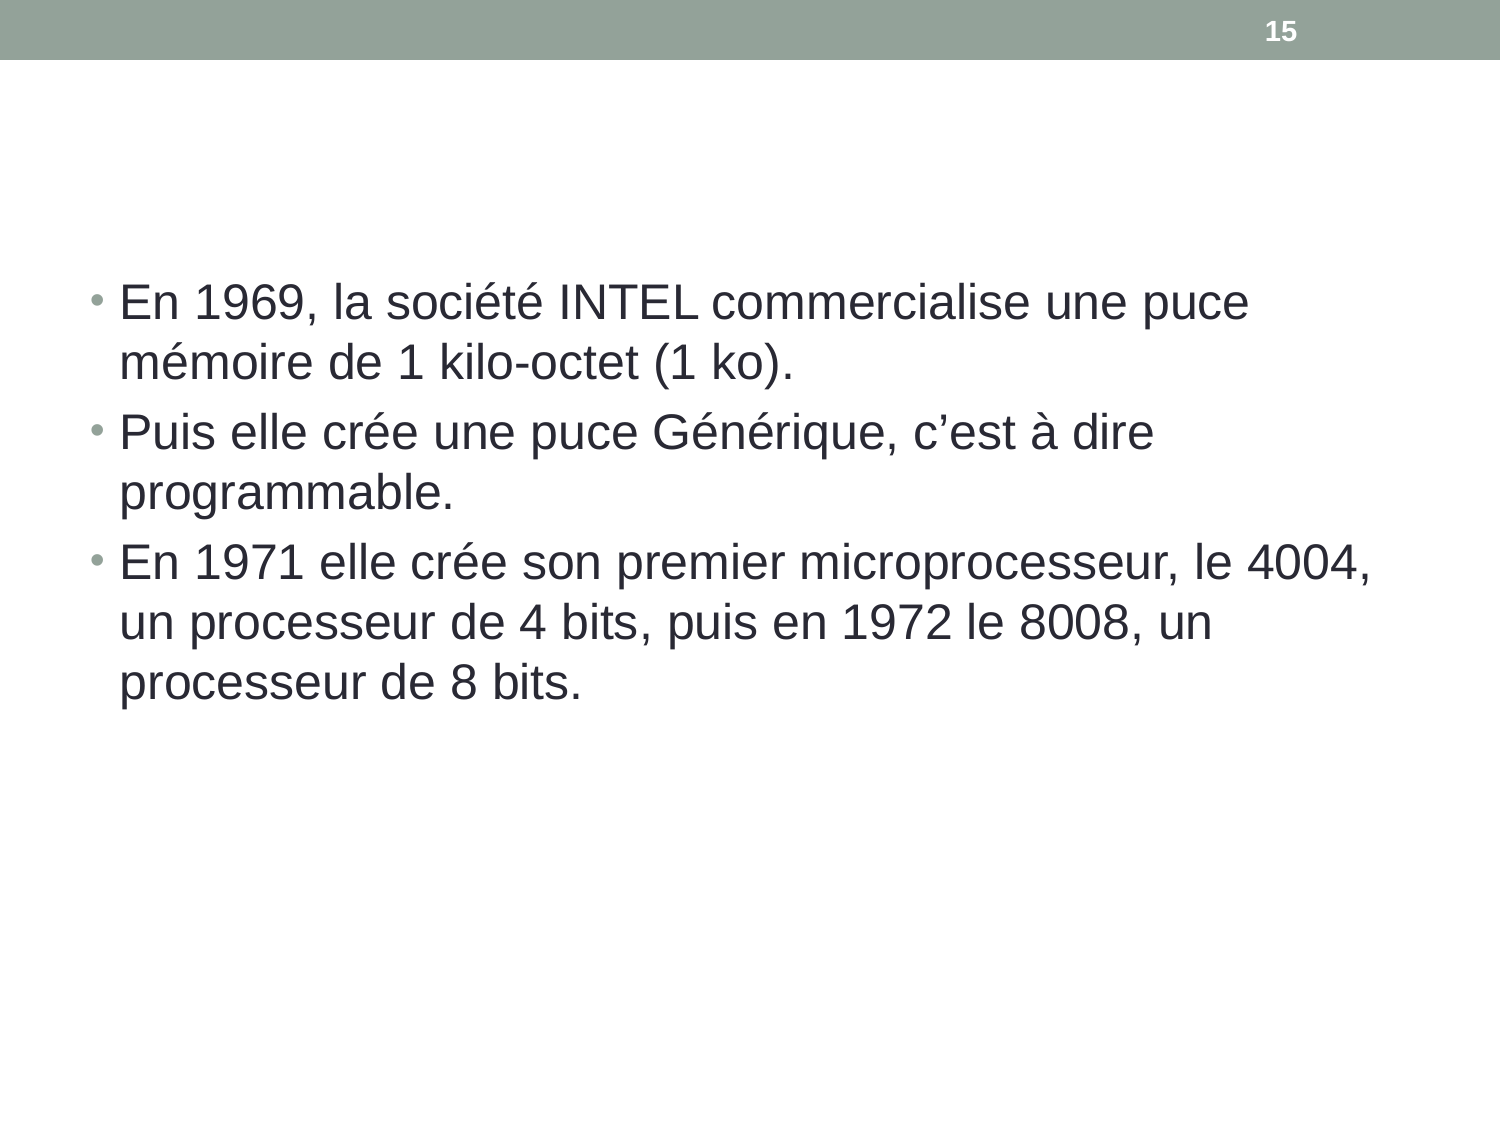

15

En 1969, la société INTEL commercialise une puce mémoire de 1 kilo-octet (1 ko).
Puis elle crée une puce Générique, c’est à dire programmable.
En 1971 elle crée son premier microprocesseur, le 4004, un processeur de 4 bits, puis en 1972 le 8008, un processeur de 8 bits.